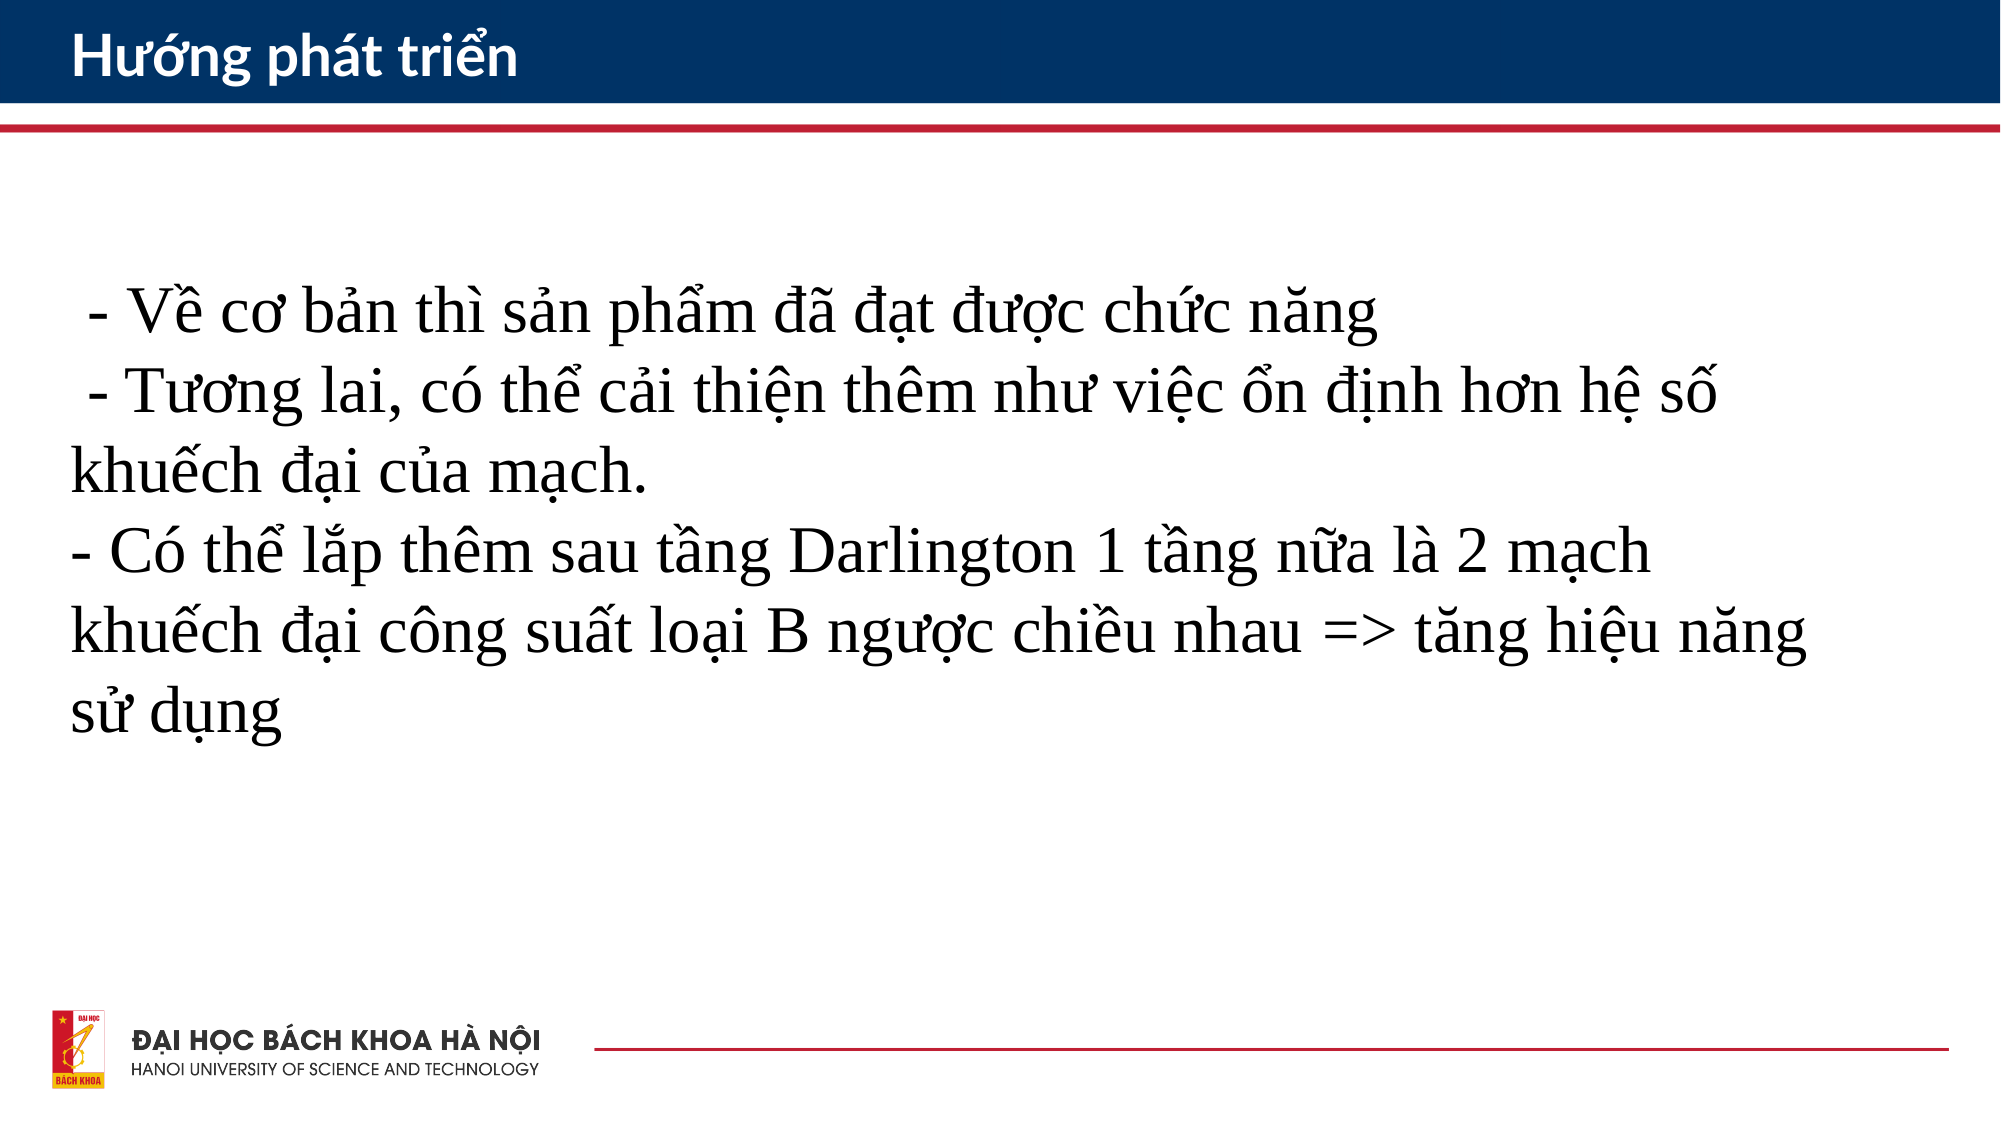

# Hướng phát triển
 - Về cơ bản thì sản phẩm đã đạt được chức năng
 - Tương lai, có thể cải thiện thêm như việc ổn định hơn hệ số khuếch đại của mạch.
- Có thể lắp thêm sau tầng Darlington 1 tầng nữa là 2 mạch khuếch đại công suất loại B ngược chiều nhau => tăng hiệu năng sử dụng